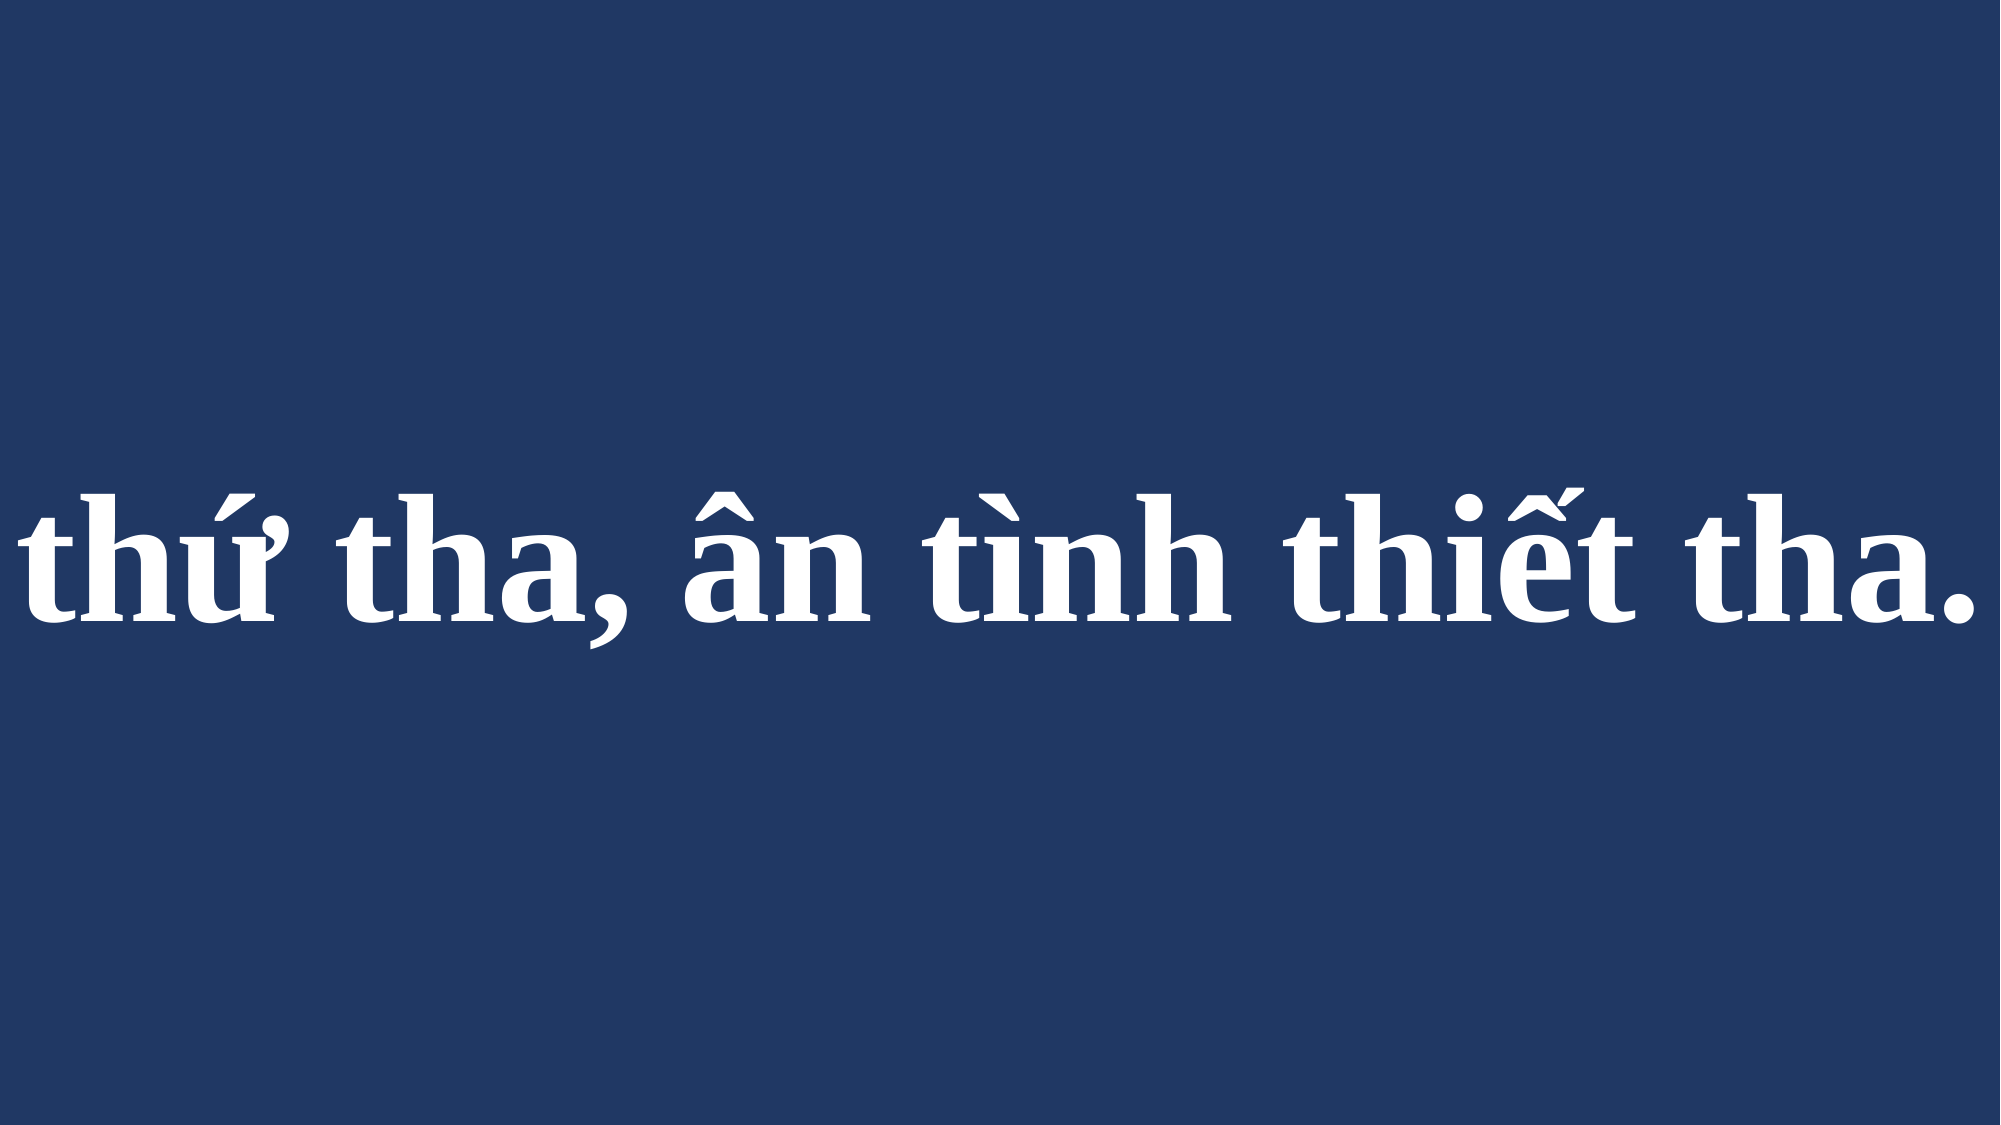

# thứ tha, ân tình thiết tha.